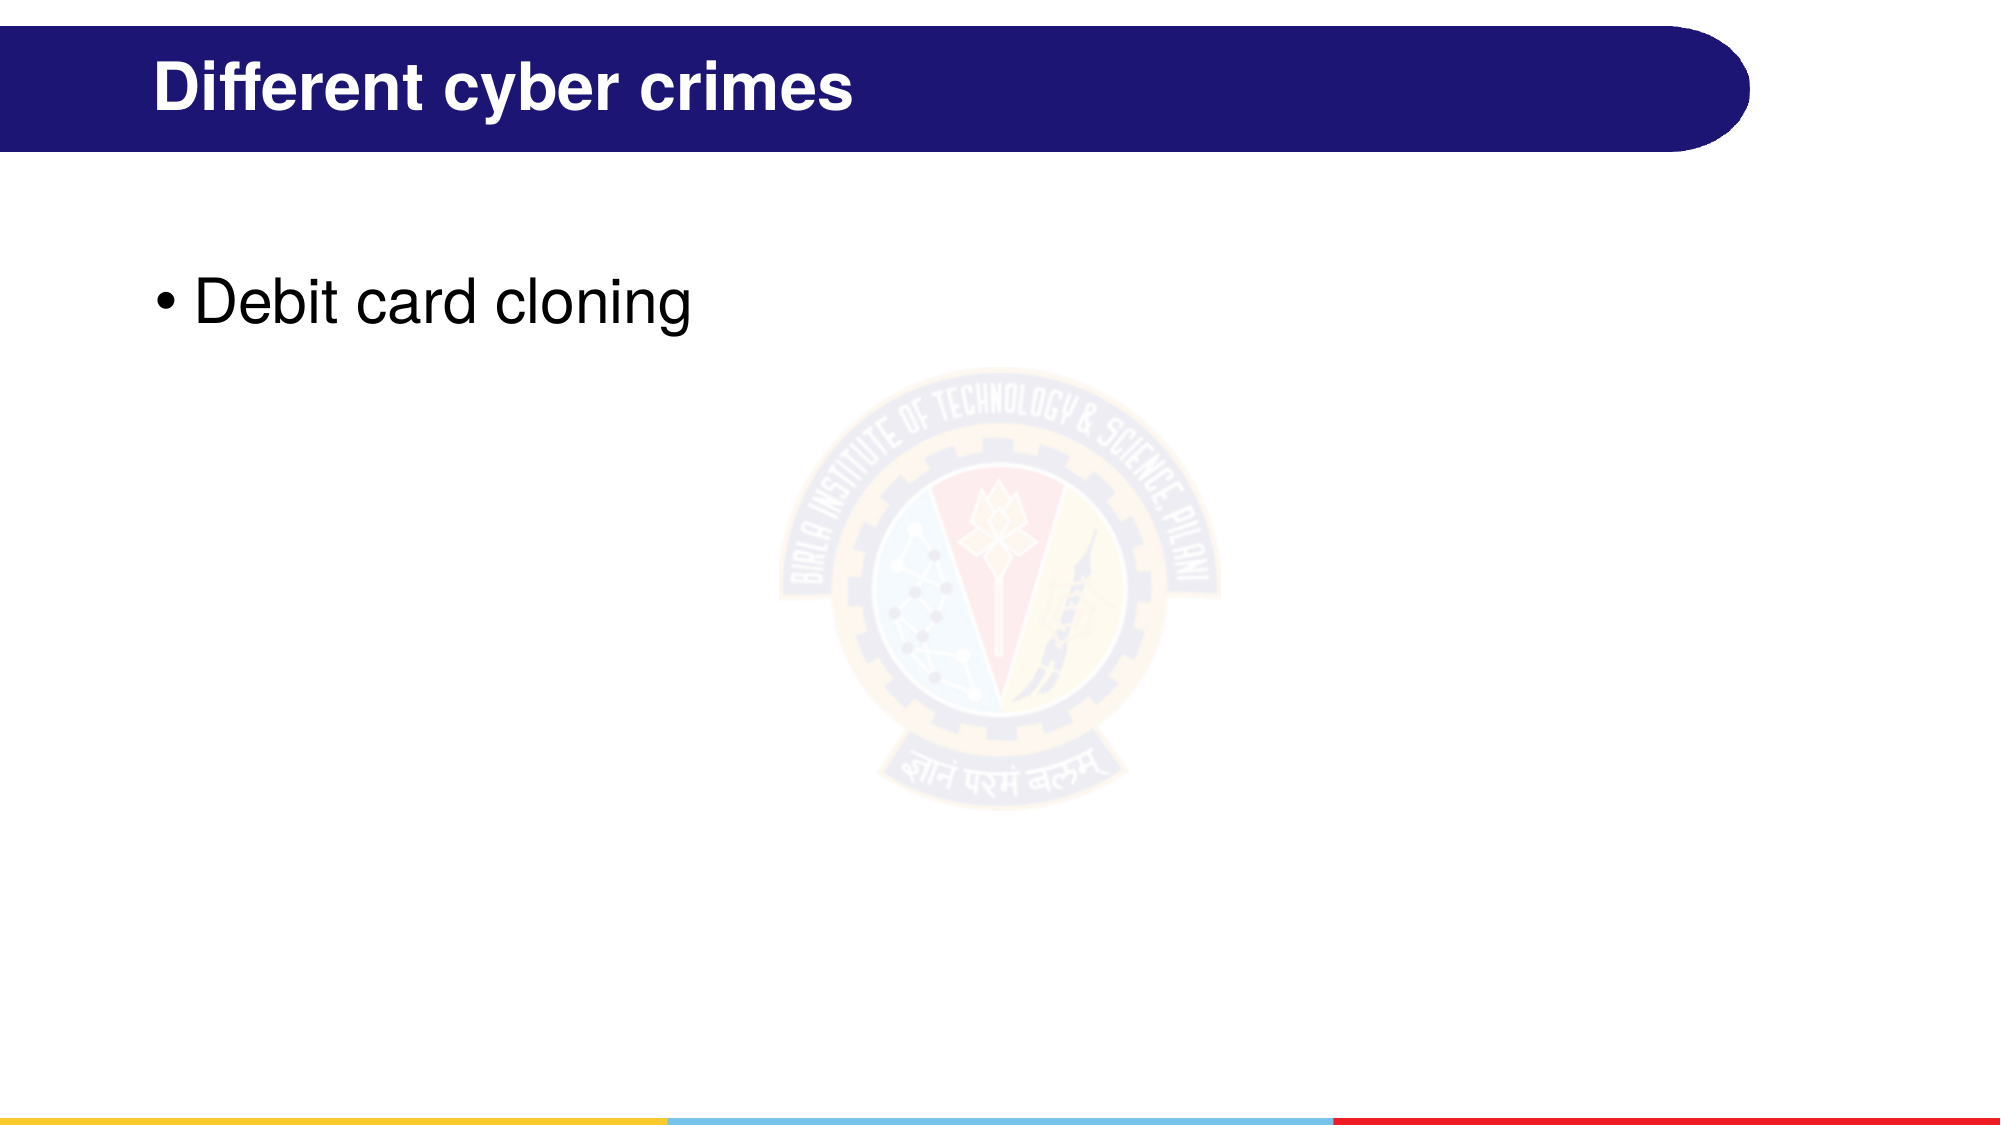

# Different cyber crimes

Debit card cloning